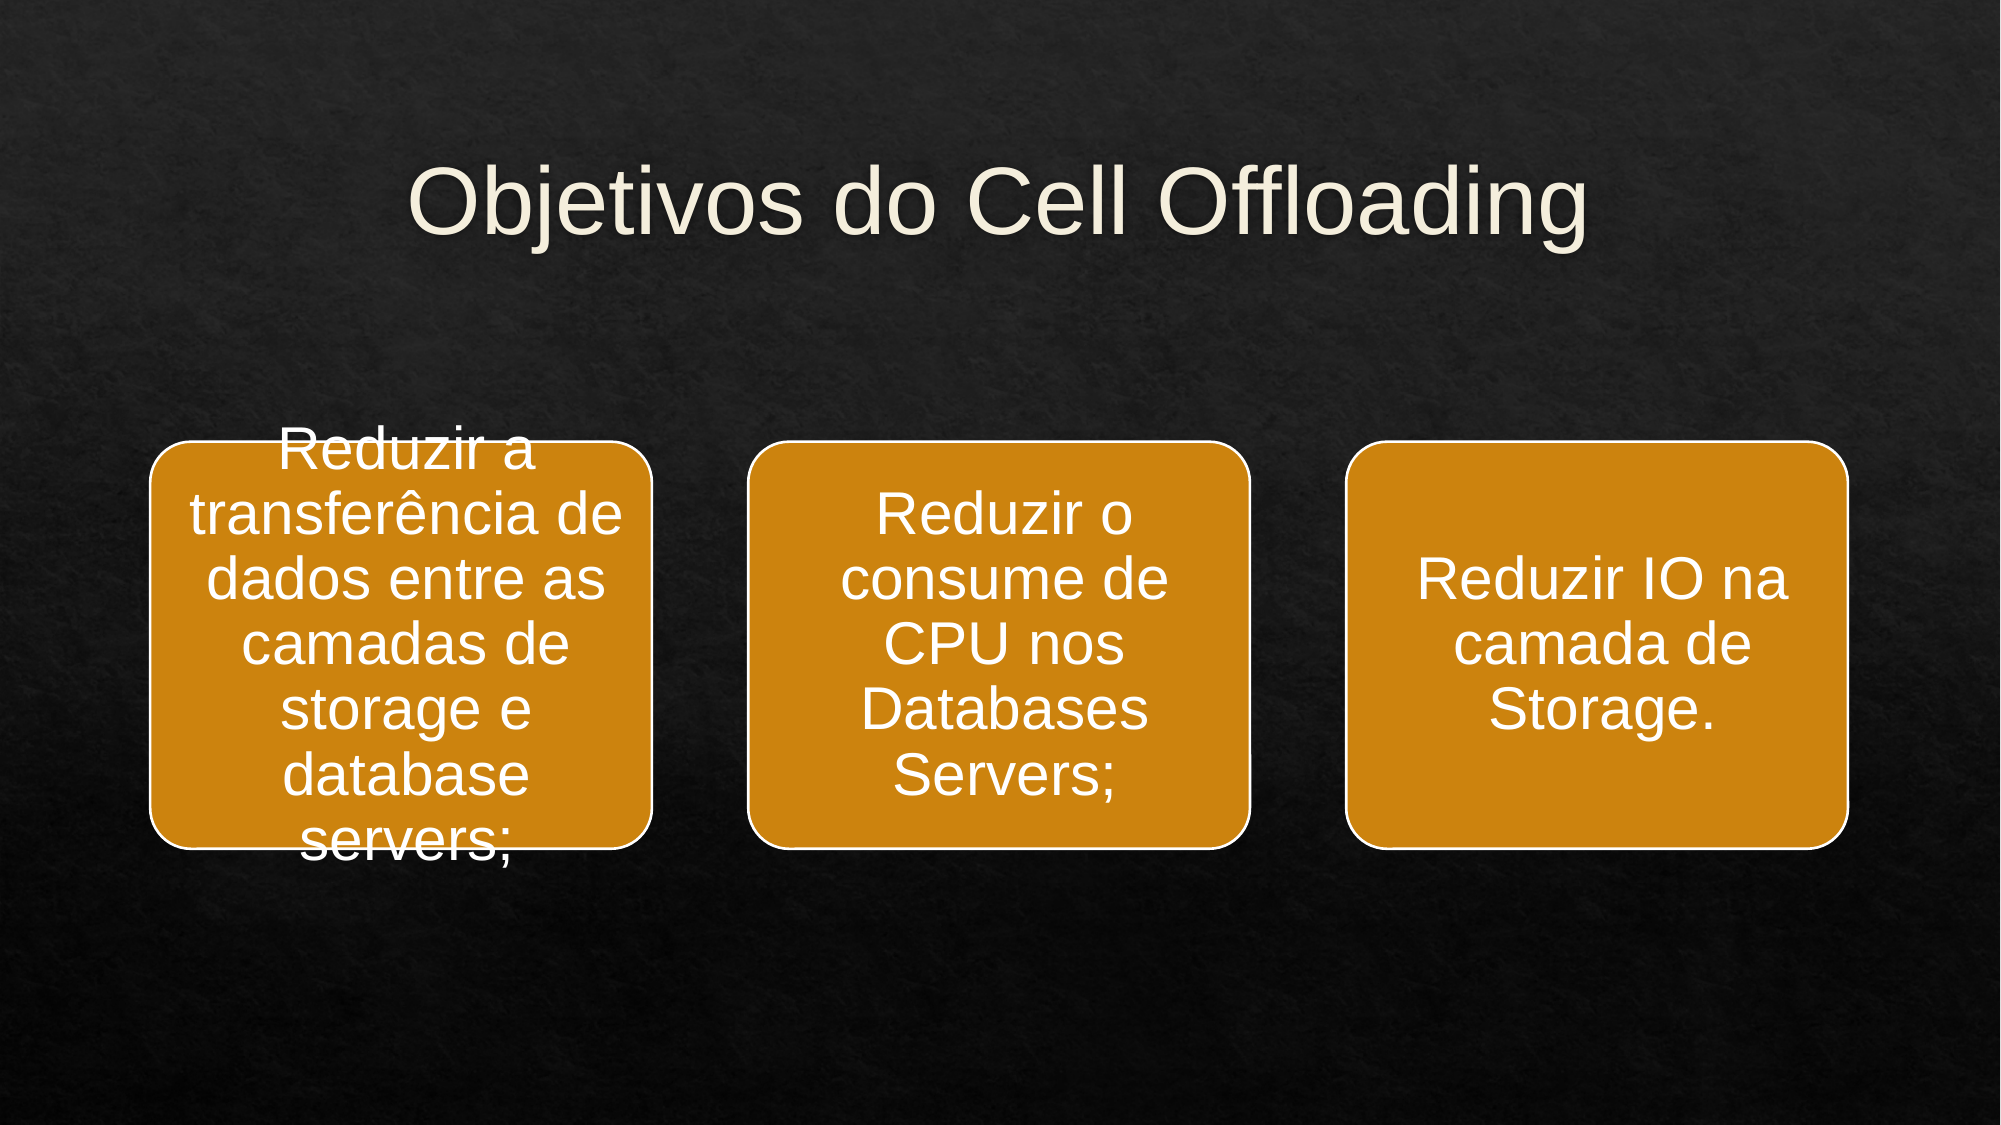

# Objetivos do Cell Offloading
Reduzir a transferência de dados entre as camadas de storage e database servers;
Reduzir o consume de CPU nos Databases Servers;
Reduzir IO na camada de Storage.